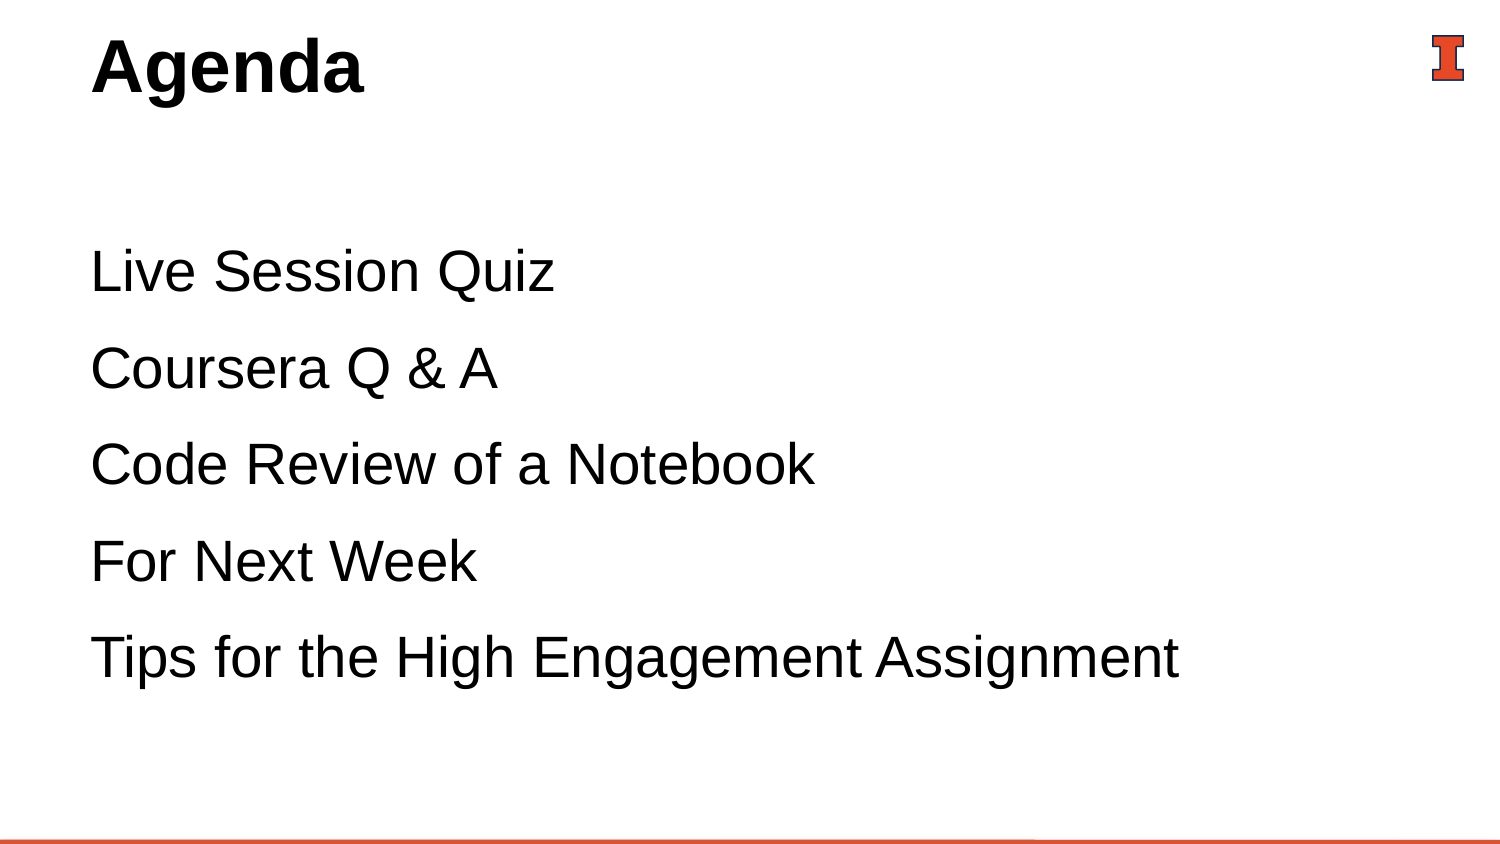

# Agenda
Live Session Quiz
Coursera Q & A
Code Review of a Notebook
For Next Week
Tips for the High Engagement Assignment